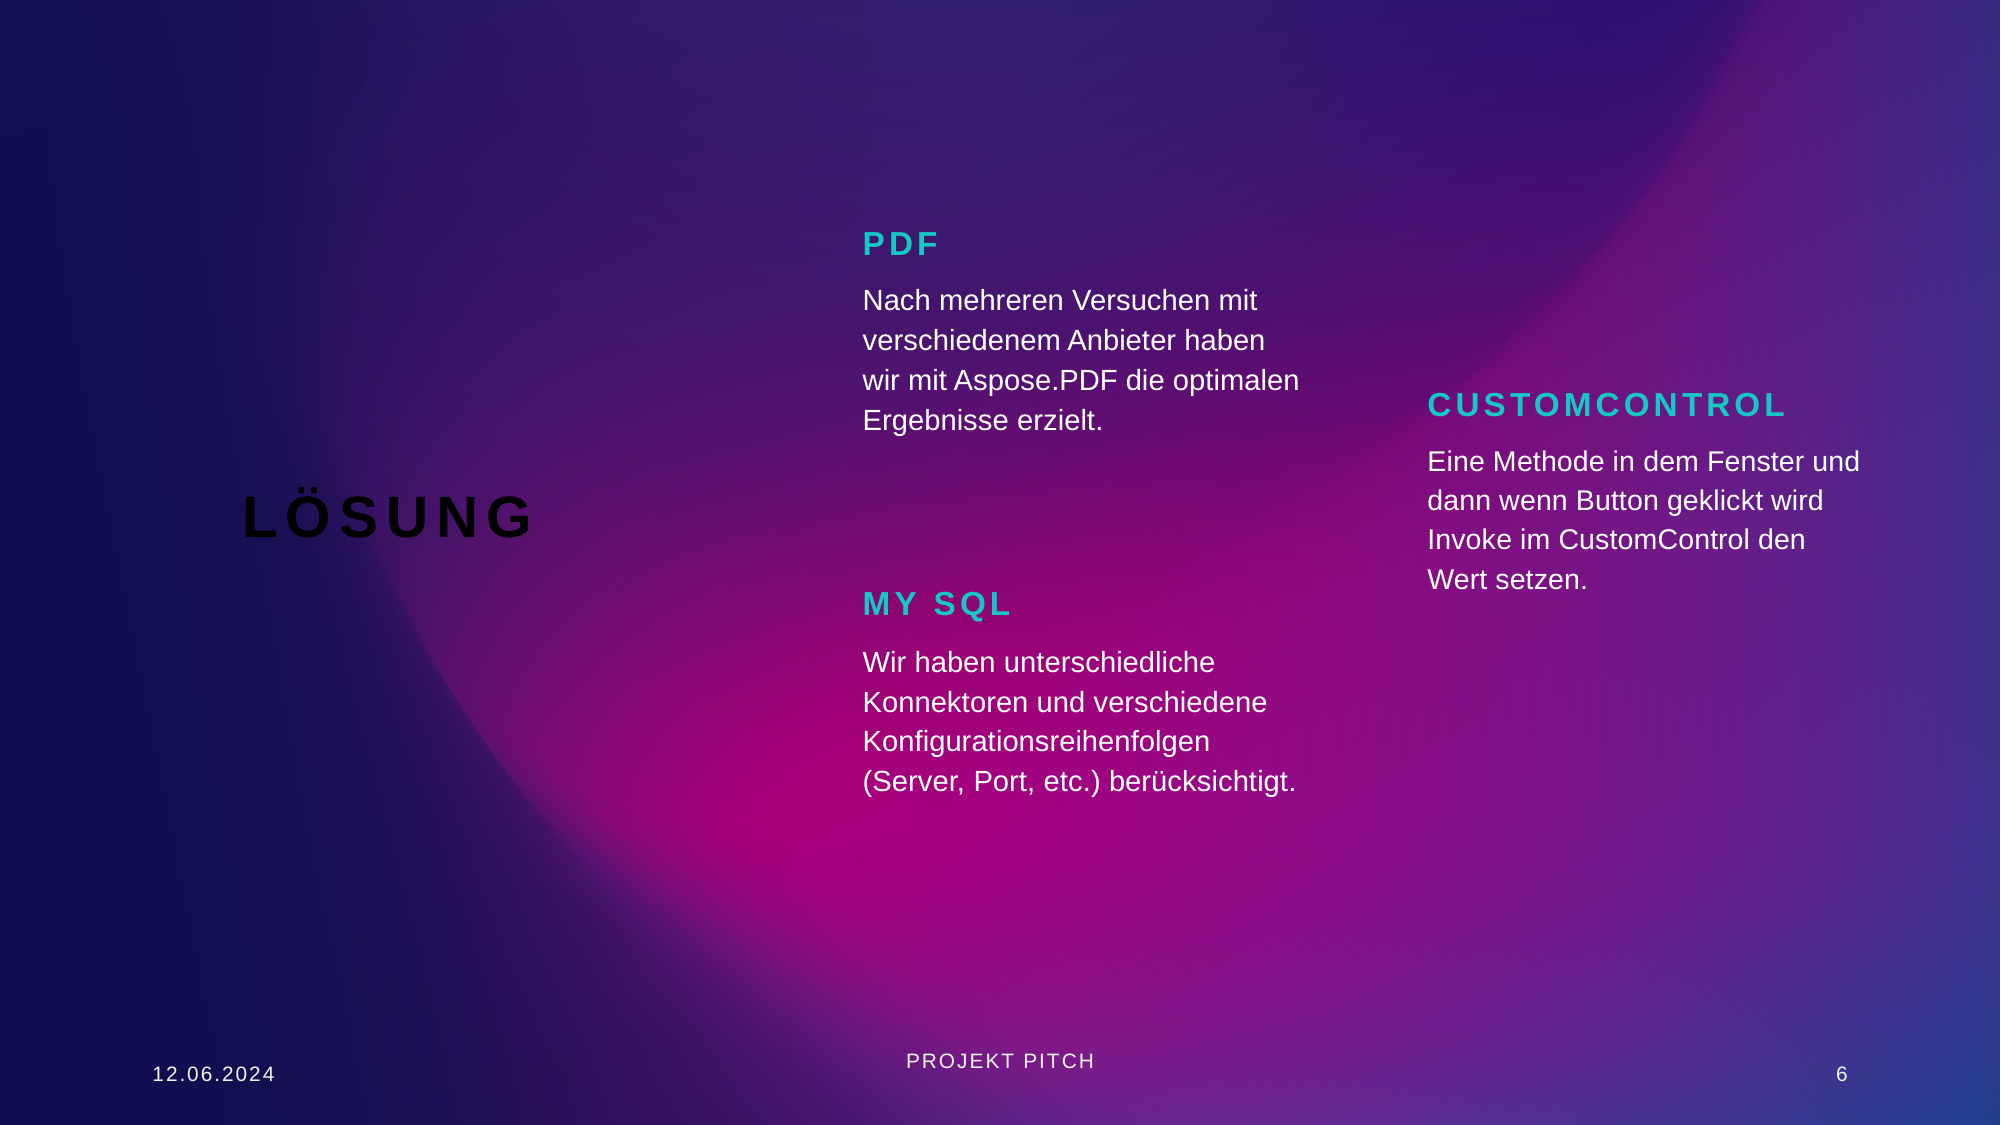

PDF

Nach mehreren Versuchen mit verschiedenem Anbieter haben wir mit Aspose.PDF die optimalen Ergebnisse erzielt.

CustomControl
Eine Methode in dem Fenster und dann wenn Button geklickt wird Invoke im CustomControl den Wert setzen.

# Lösung
My SQL
Wir haben unterschiedliche Konnektoren und verschiedene Konfigurationsreihenfolgen (Server, Port, etc.) berücksichtigt.
12.06.2024
Projekt Pitch

6